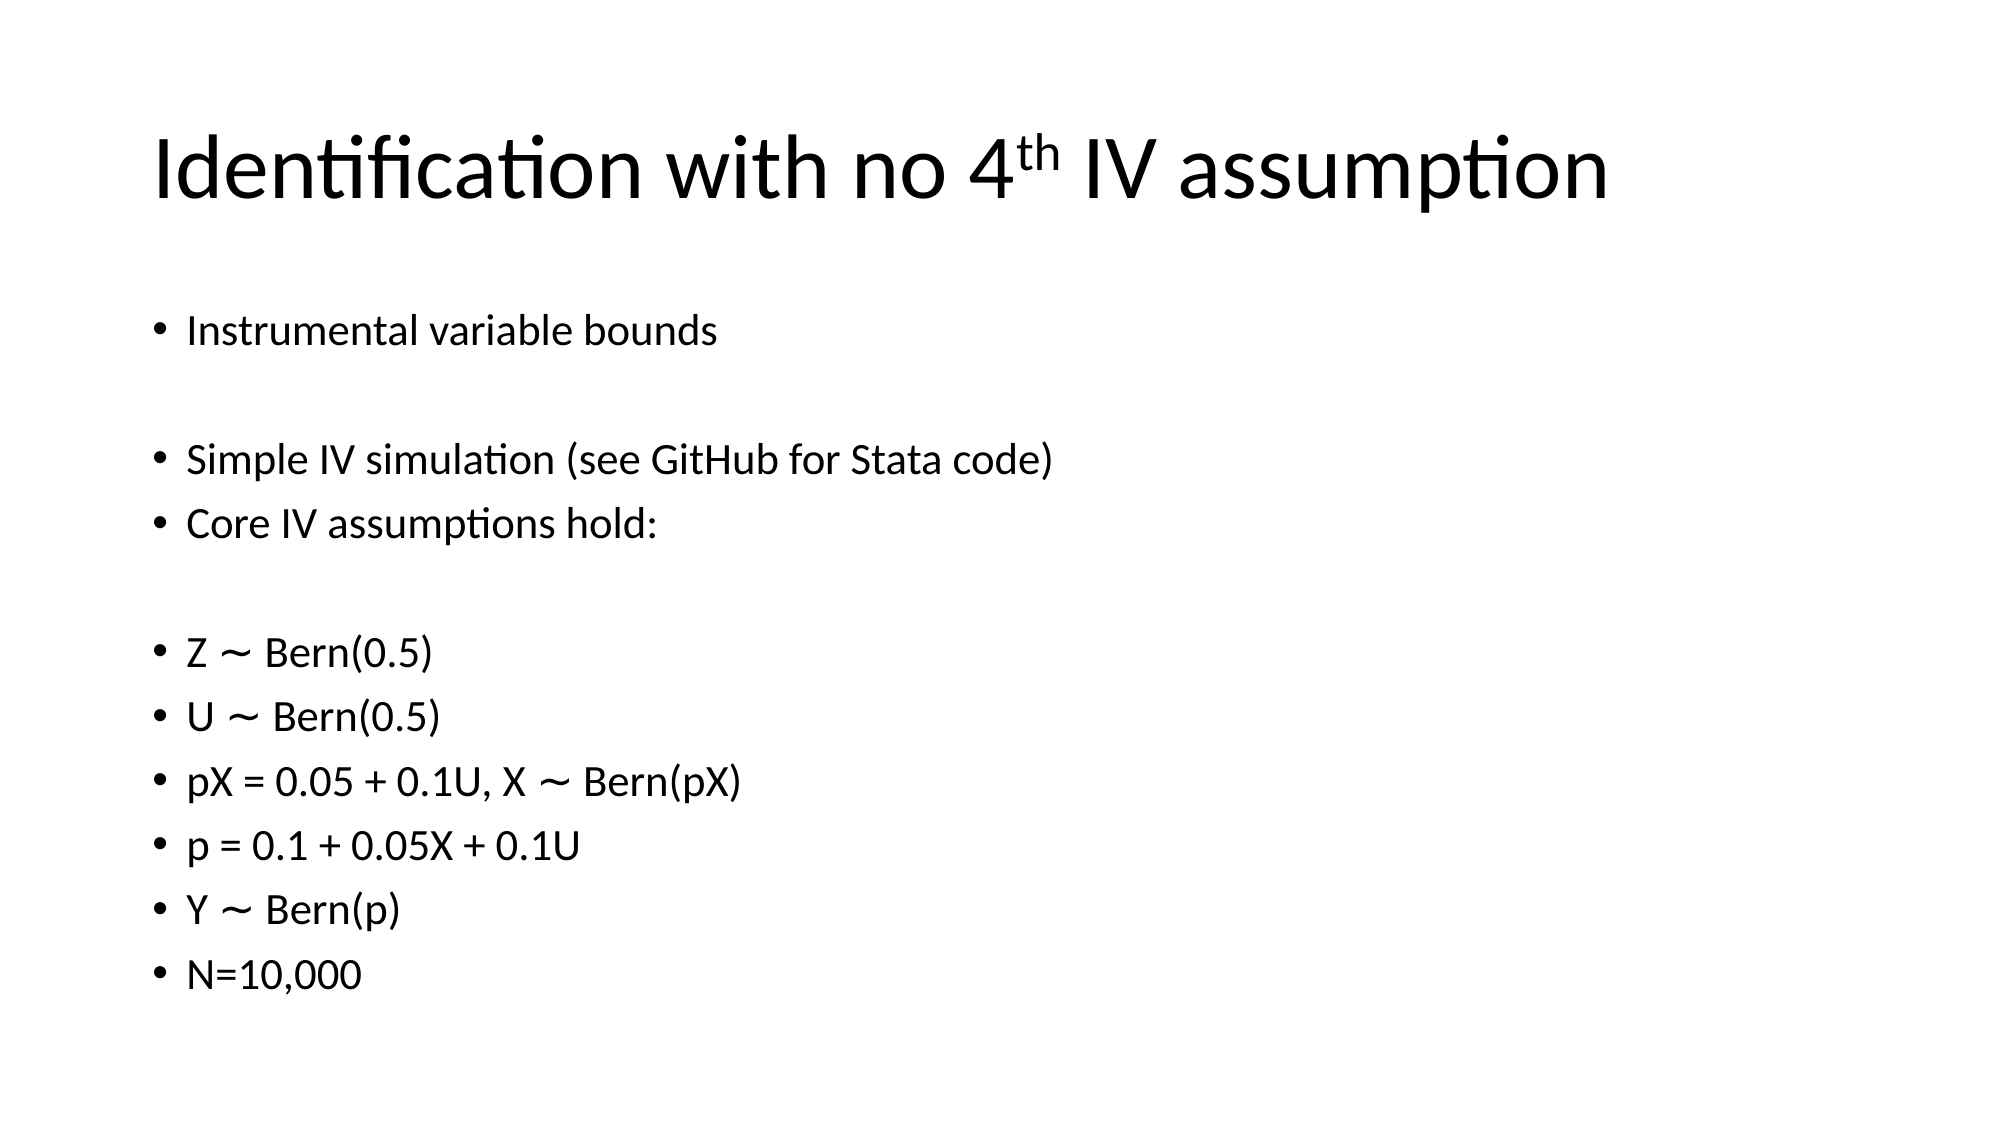

# Identification with no 4th IV assumption
Instrumental variable bounds

Simple IV simulation (see GitHub for Stata code)
Core IV assumptions hold:

Z ∼ Bern(0.5)
U ∼ Bern(0.5)
pX = 0.05 + 0.1U, X ∼ Bern(pX)
p = 0.1 + 0.05X + 0.1U
Y ∼ Bern(p)
N=10,000